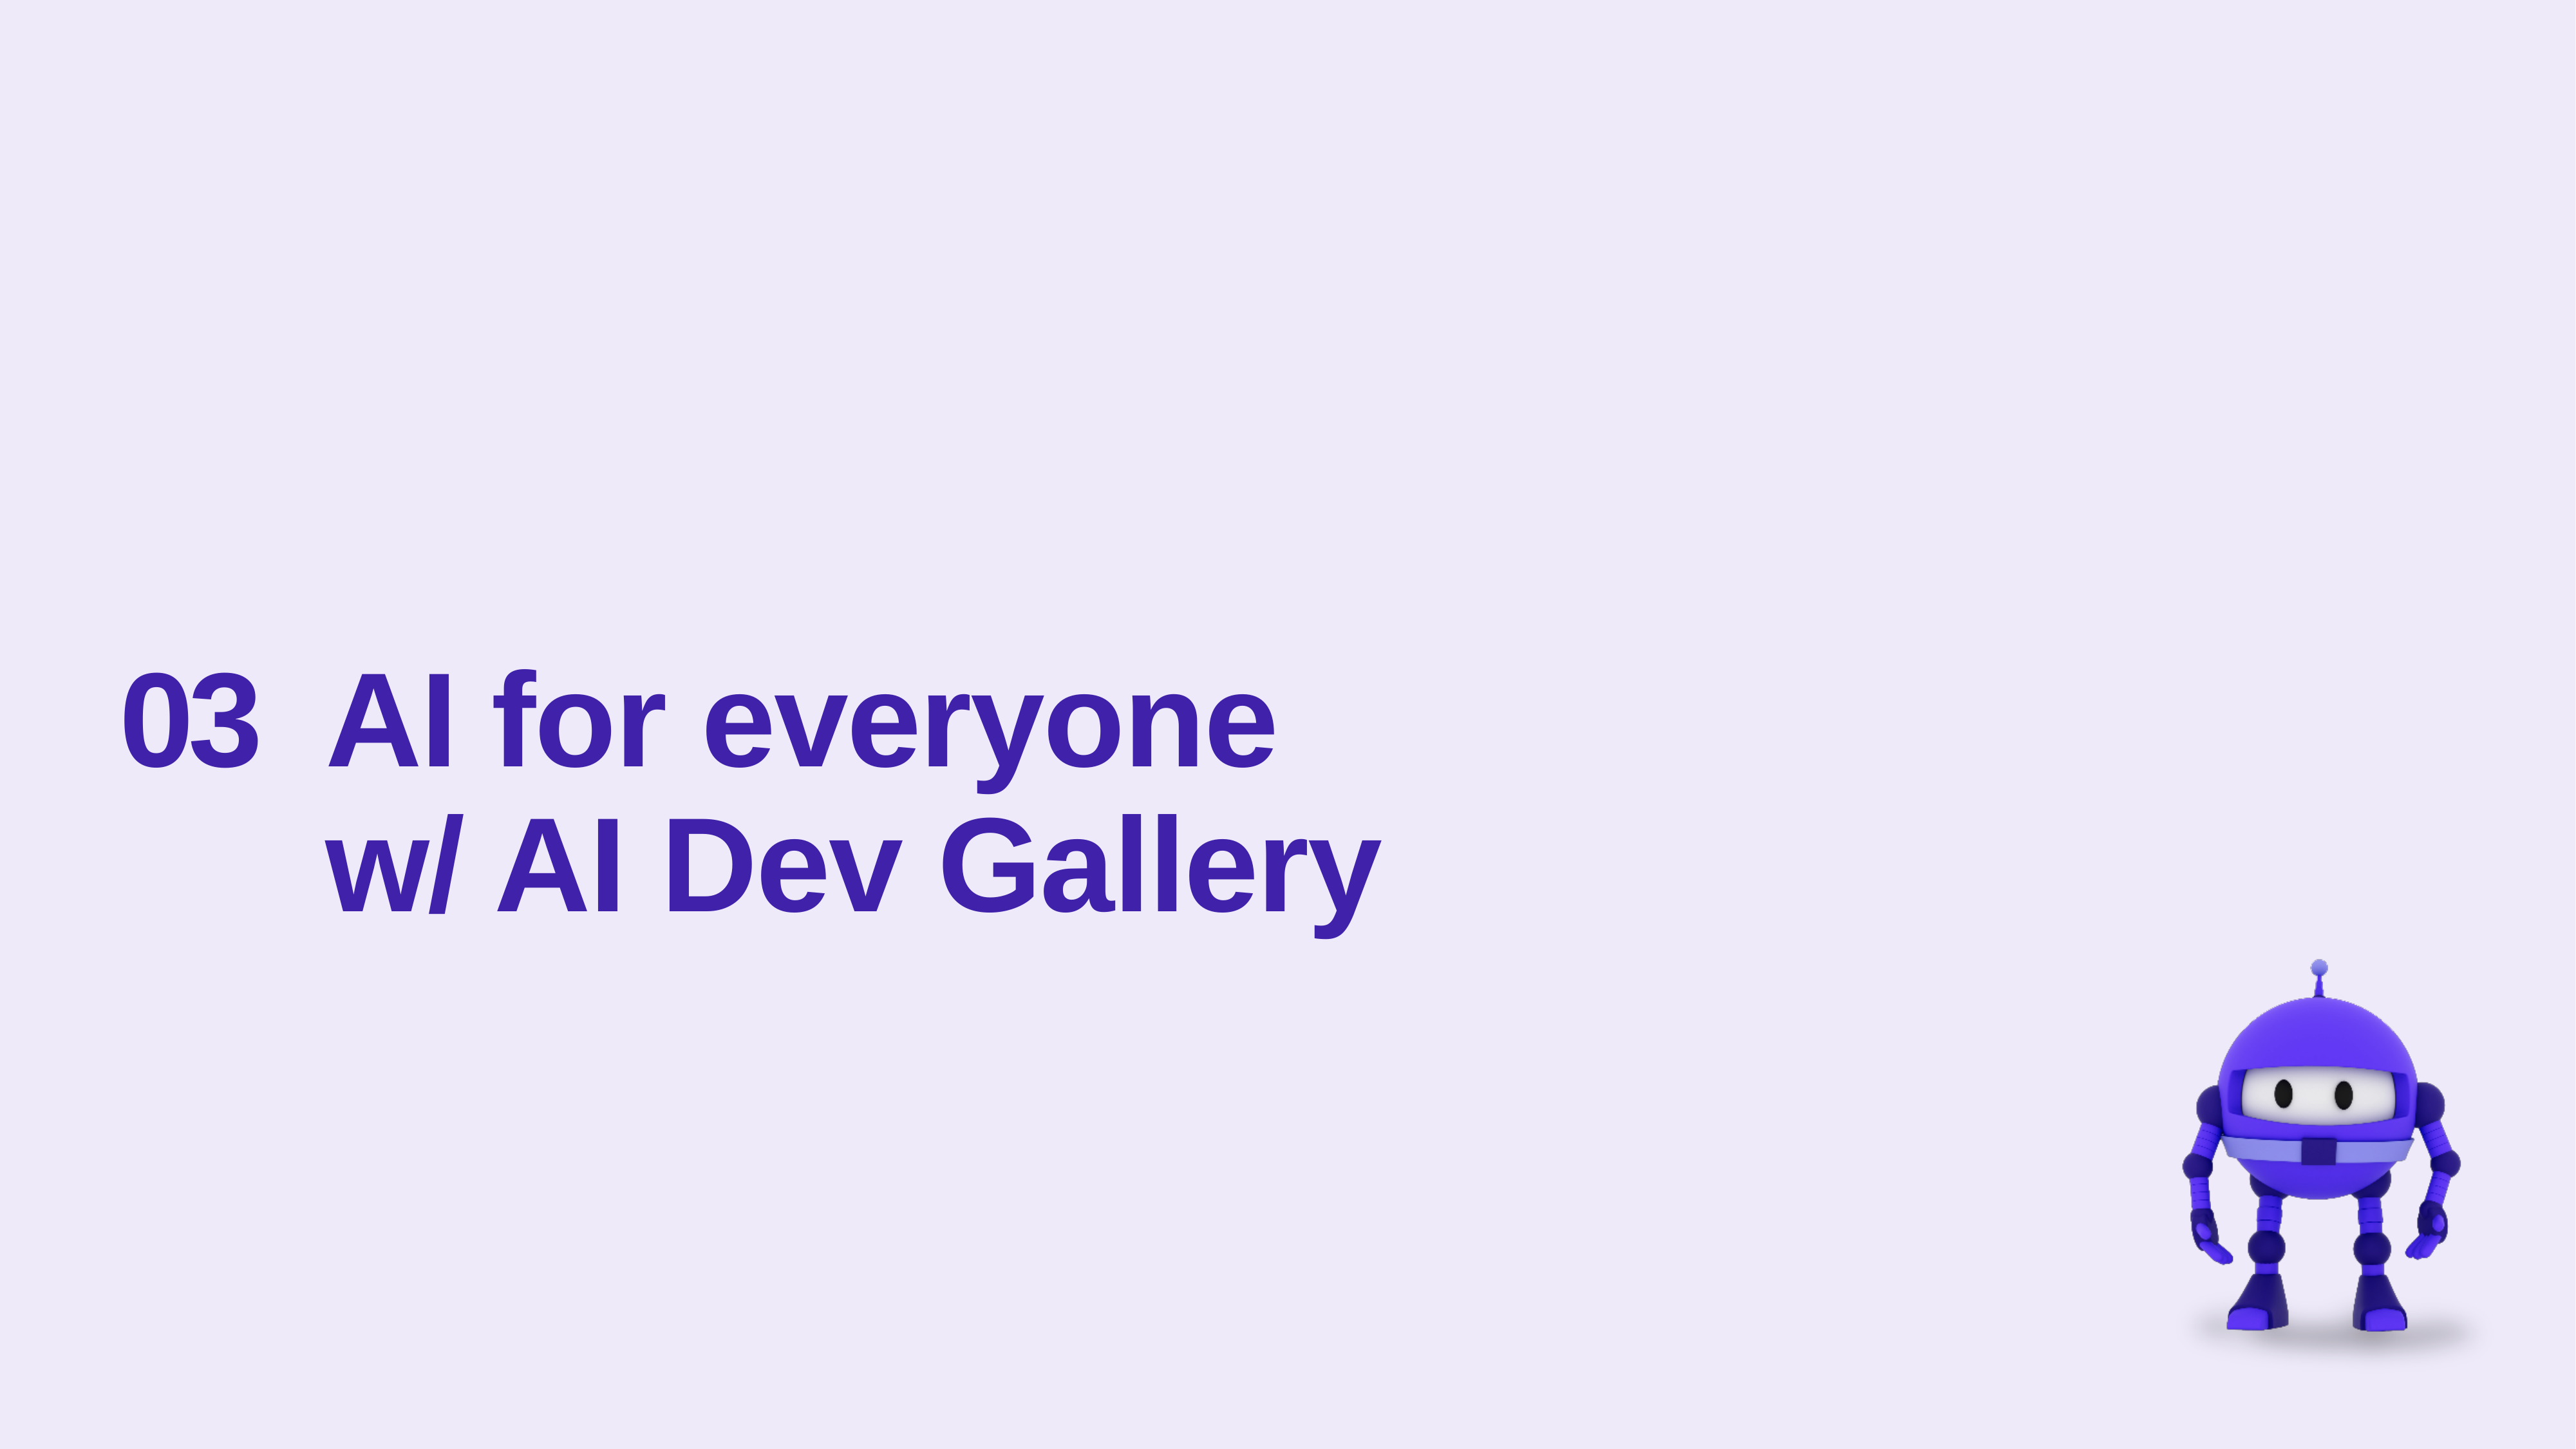

AI for everyone
w/ AI Dev Gallery
03